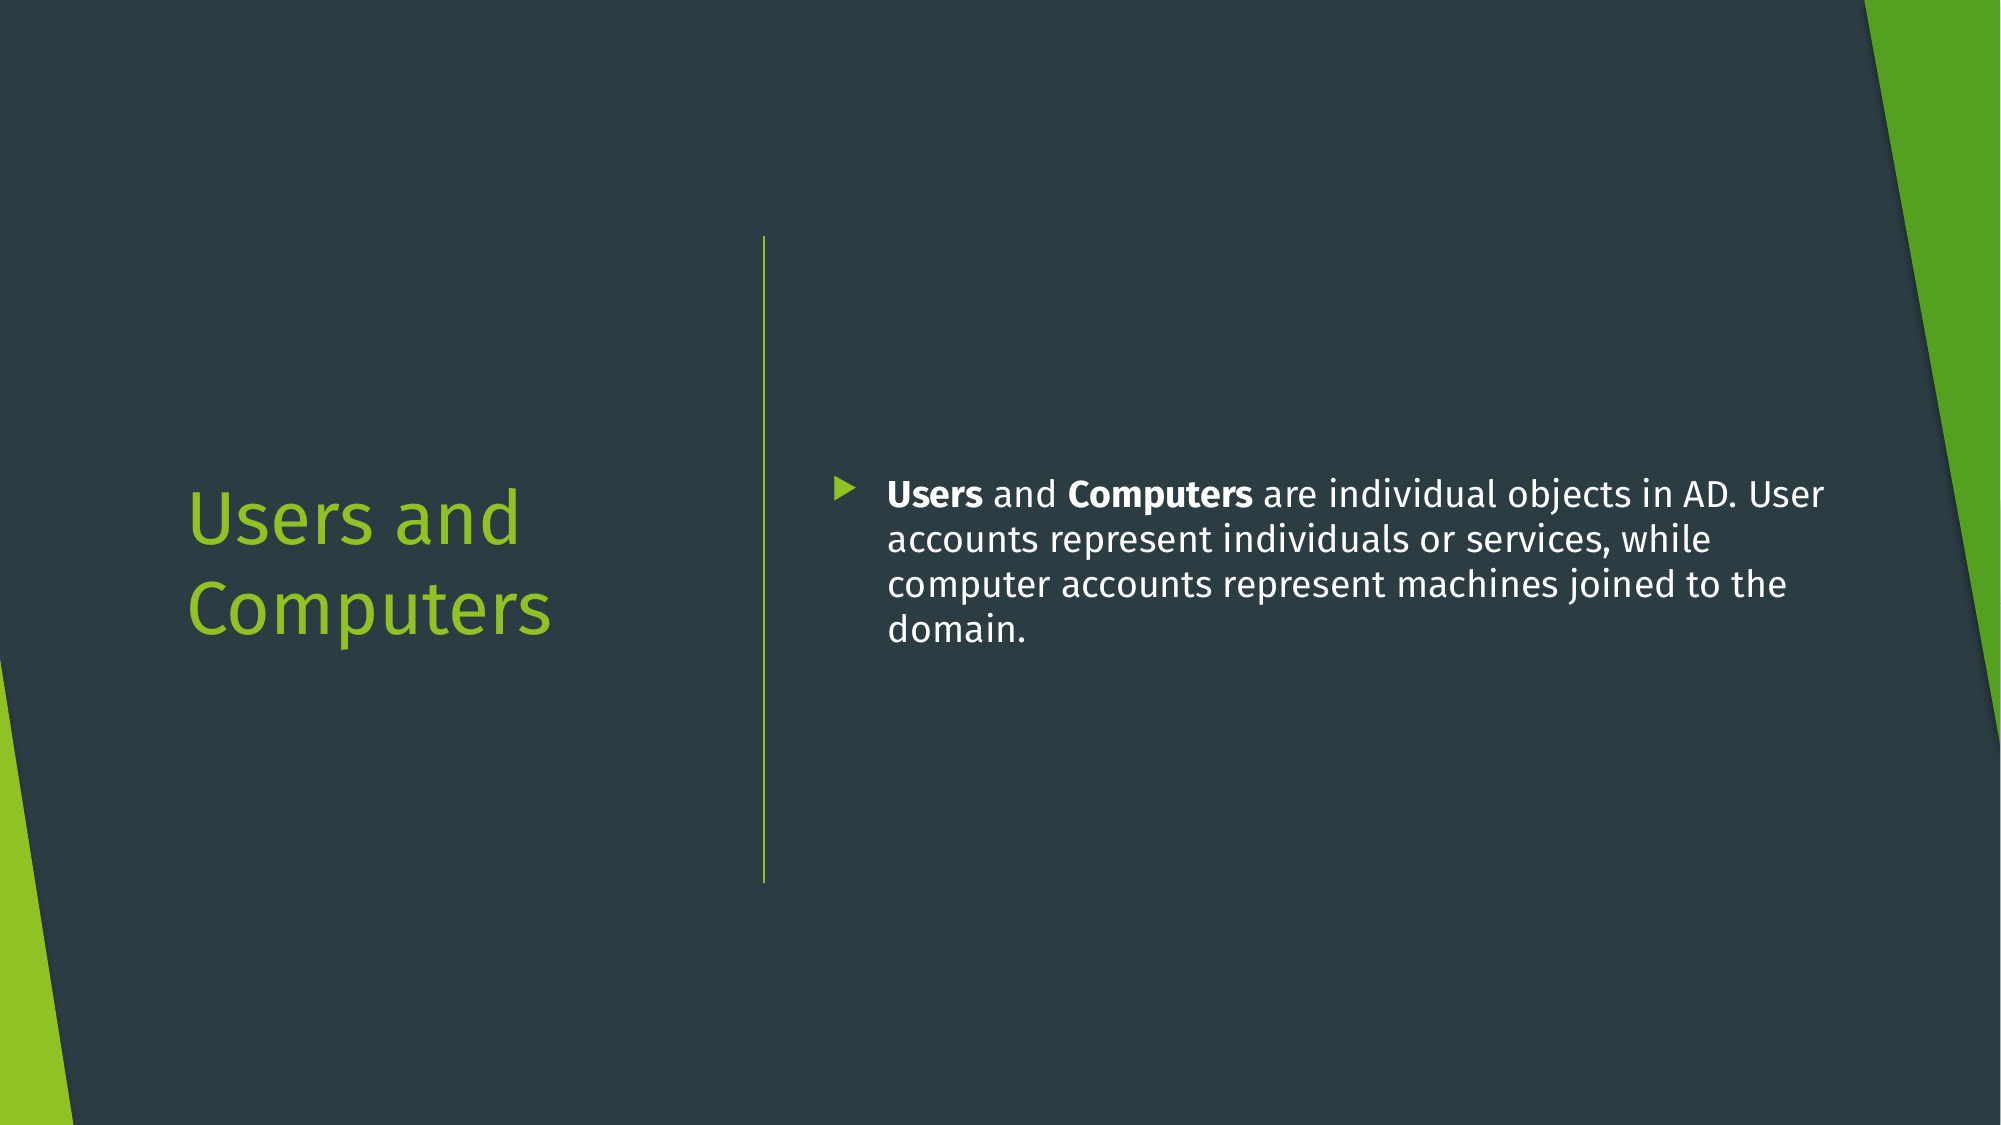

Users and Computers are individual objects in AD. User accounts represent individuals or services, while computer accounts represent machines joined to the domain.
# Users and Computers

@soheilsec
16